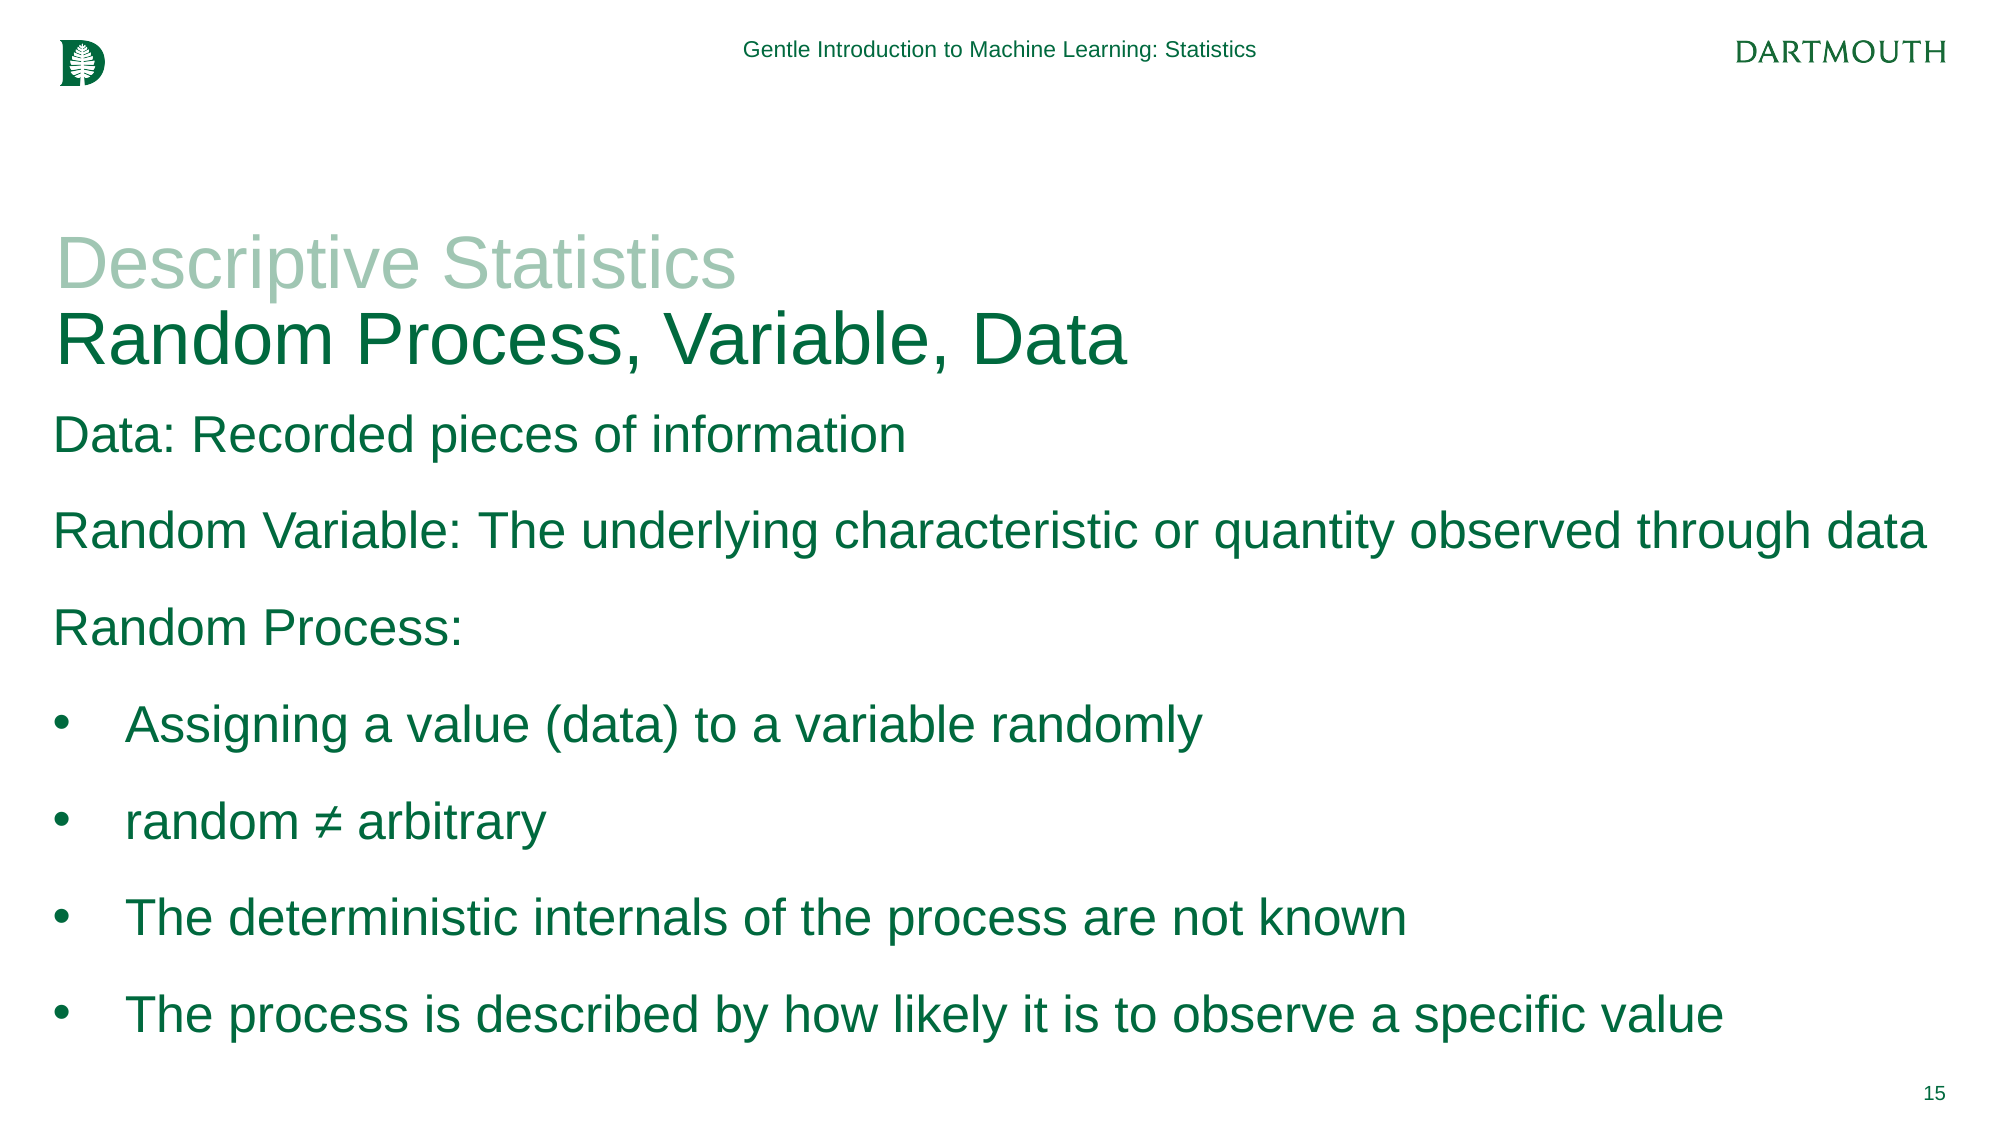

Gentle Introduction to Machine Learning: Statistics
# Descriptive Statistics Random Process, Variable, Data
Data: Recorded pieces of information
Random Variable: The underlying characteristic or quantity observed through data
Random Process:
Assigning a value (data) to a variable randomly
random ≠ arbitrary
The deterministic internals of the process are not known
The process is described by how likely it is to observe a specific value
15